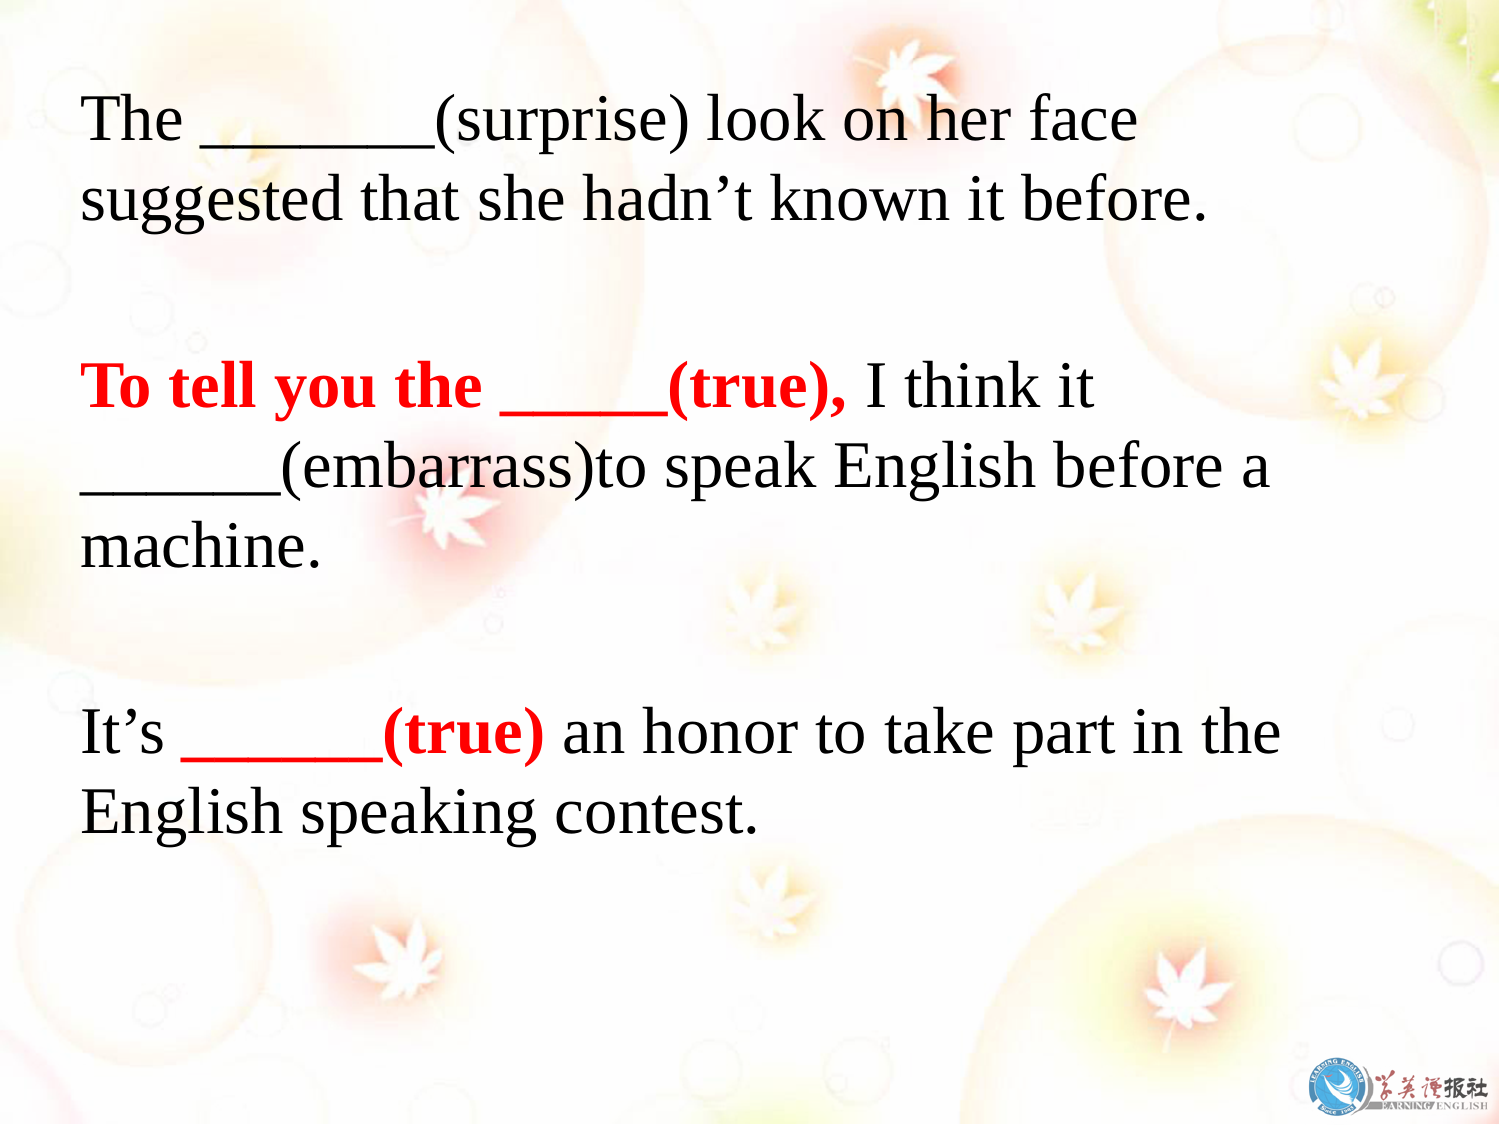

The _______(surprise) look on her face suggested that she hadn’t known it before.

To tell you the _____(true), I think it ______(embarrass)to speak English before a machine.

It’s ______(true) an honor to take part in the English speaking contest.